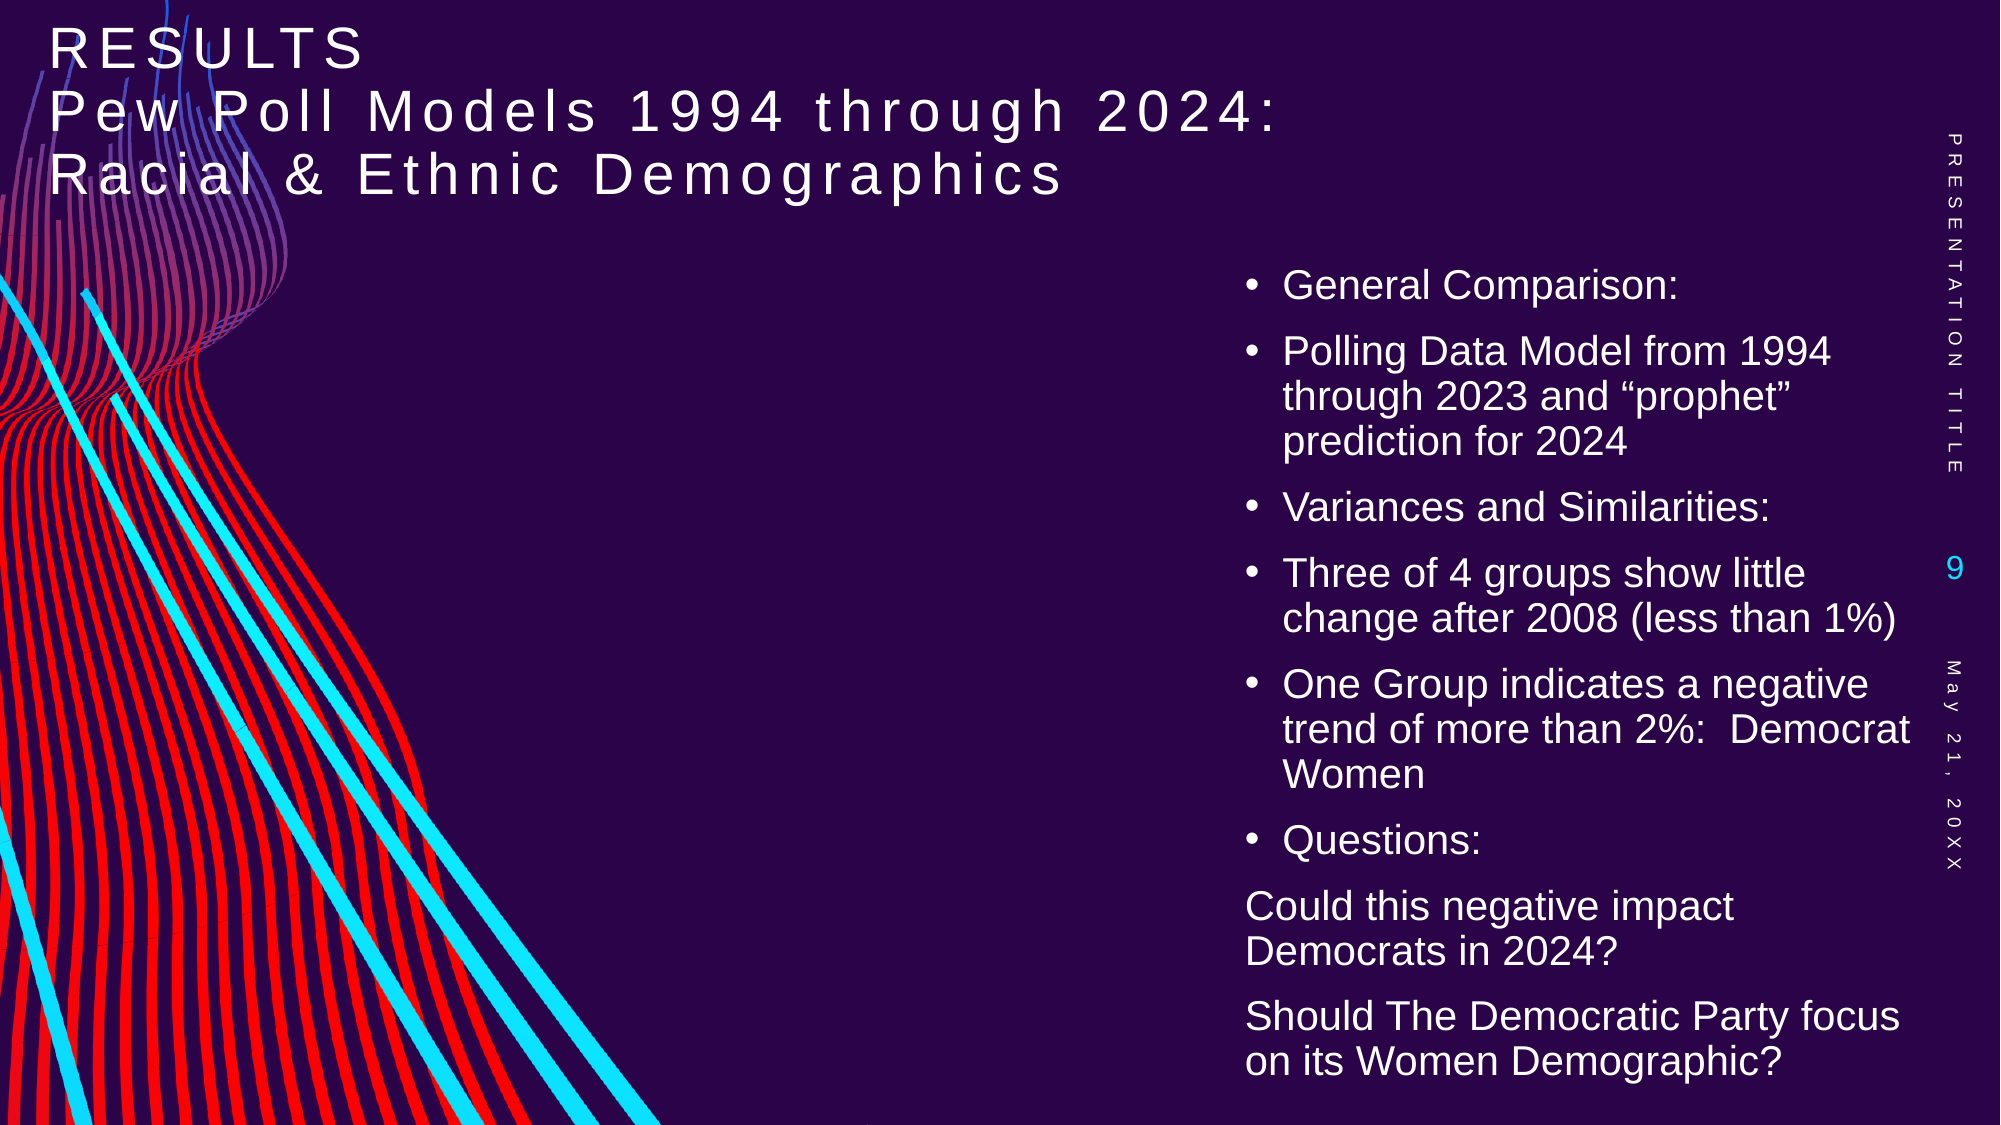

# Results Pew Poll Models 1994 through 2024: Racial & Ethnic Demographics
PRESENTATION TITLE
General Comparison:
Polling Data Model from 1994 through 2023 and “prophet” prediction for 2024
Variances and Similarities:
Three of 4 groups show little change after 2008 (less than 1%)
One Group indicates a negative trend of more than 2%:  Democrat Women
Questions:
Could this negative impact Democrats in 2024?
Should The Democratic Party focus on its Women Demographic?

9
May 21, 20XX